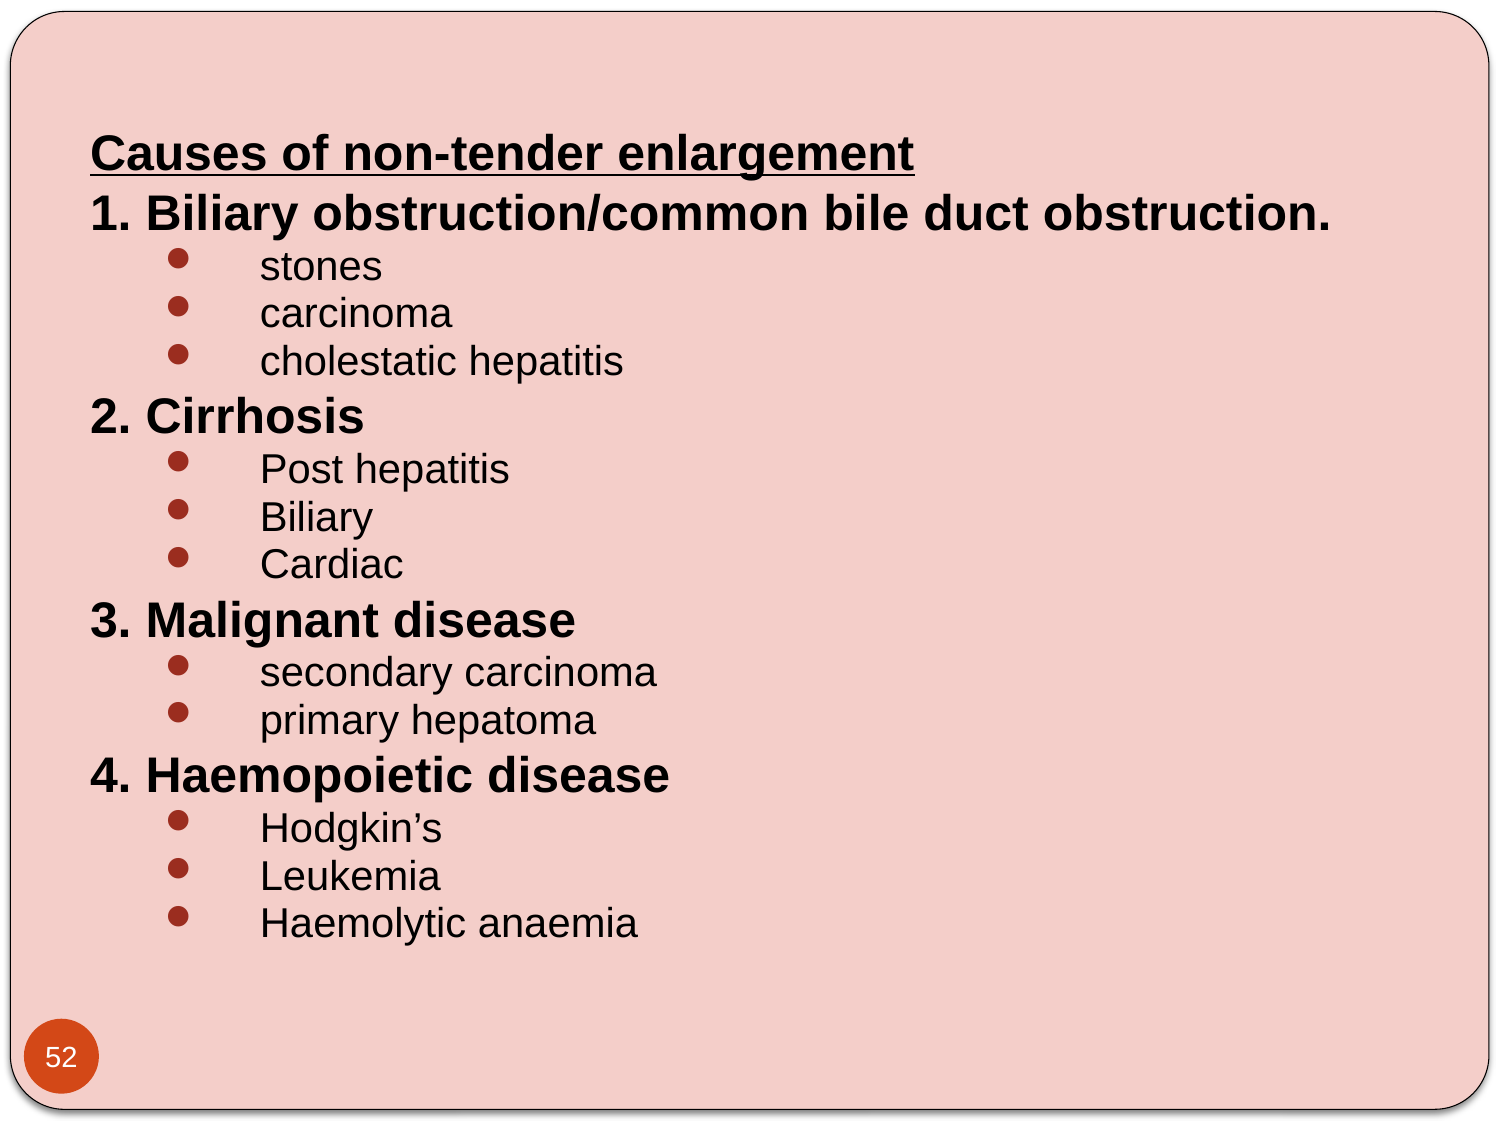

Causes of non-tender enlargement
1. Biliary obstruction/common bile duct obstruction.
stones
carcinoma
cholestatic hepatitis
2. Cirrhosis
Post hepatitis
Biliary
Cardiac
3. Malignant disease
secondary carcinoma
primary hepatoma
4. Haemopoietic disease
Hodgkin’s
Leukemia
Haemolytic anaemia
52